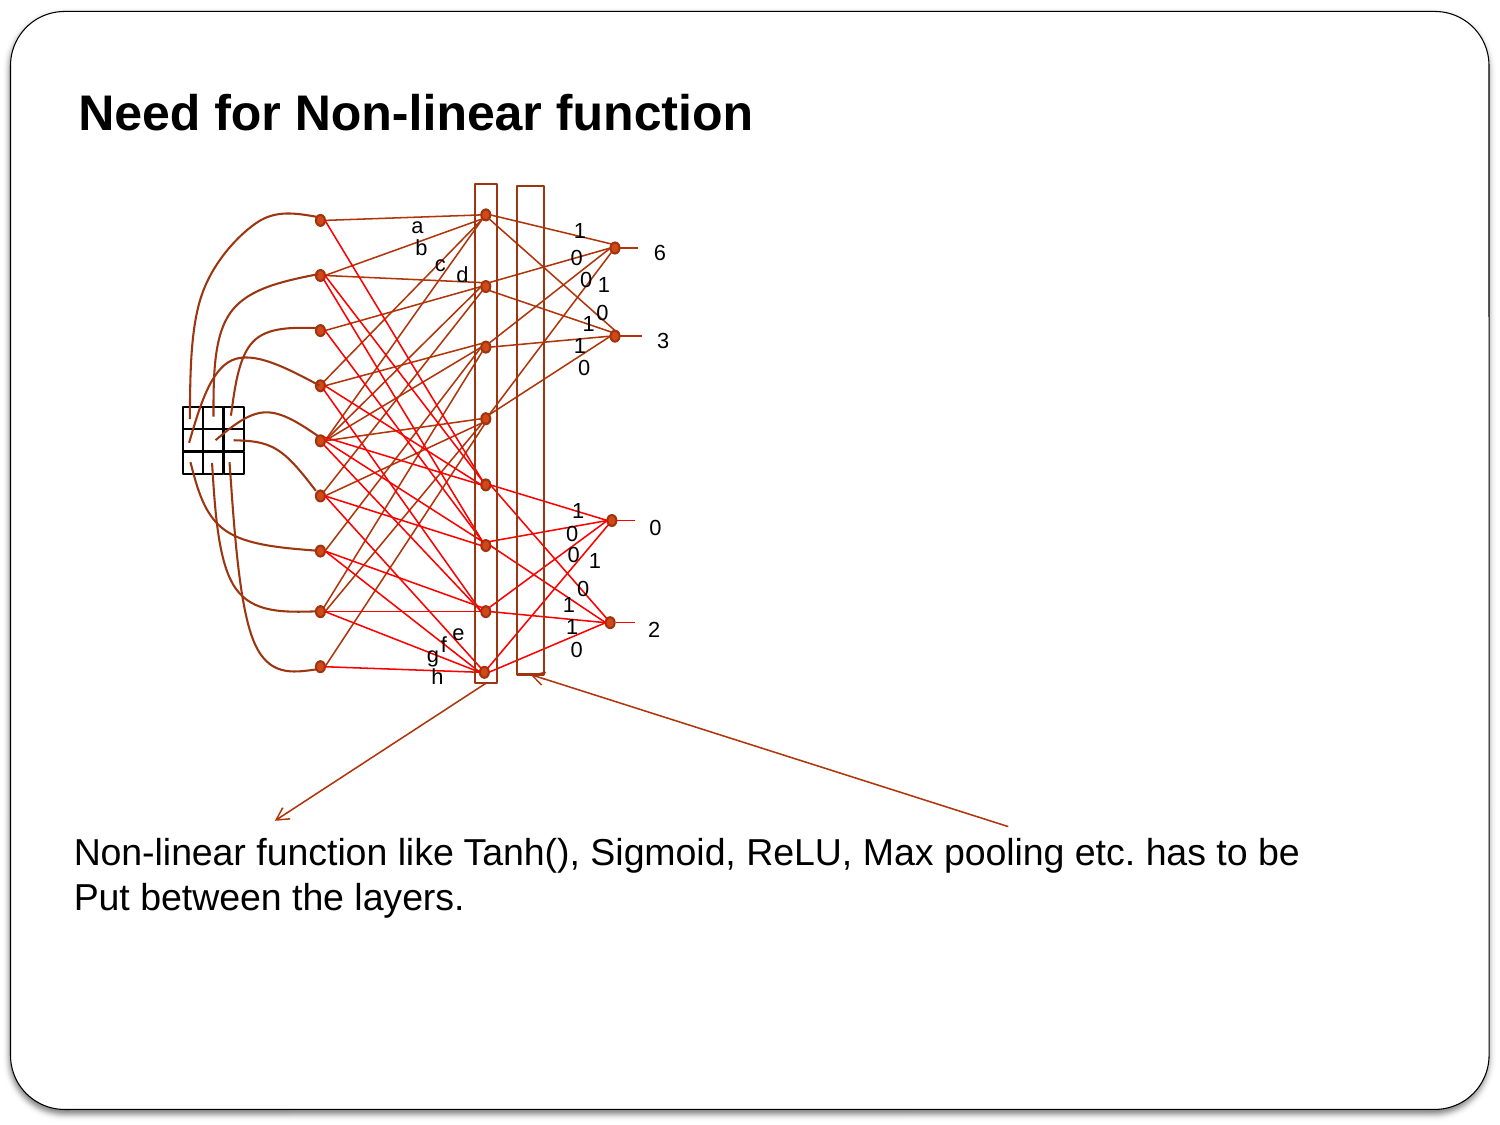

Need for Non-linear function

a

1

b
6
0
c

d
0
1

0
1
3
1

0

1

0
0

0
1

0
1
1

2
e

f
0
g
h

Non-linear function like Tanh(), Sigmoid, ReLU, Max pooling etc. has to be
Put between the layers.